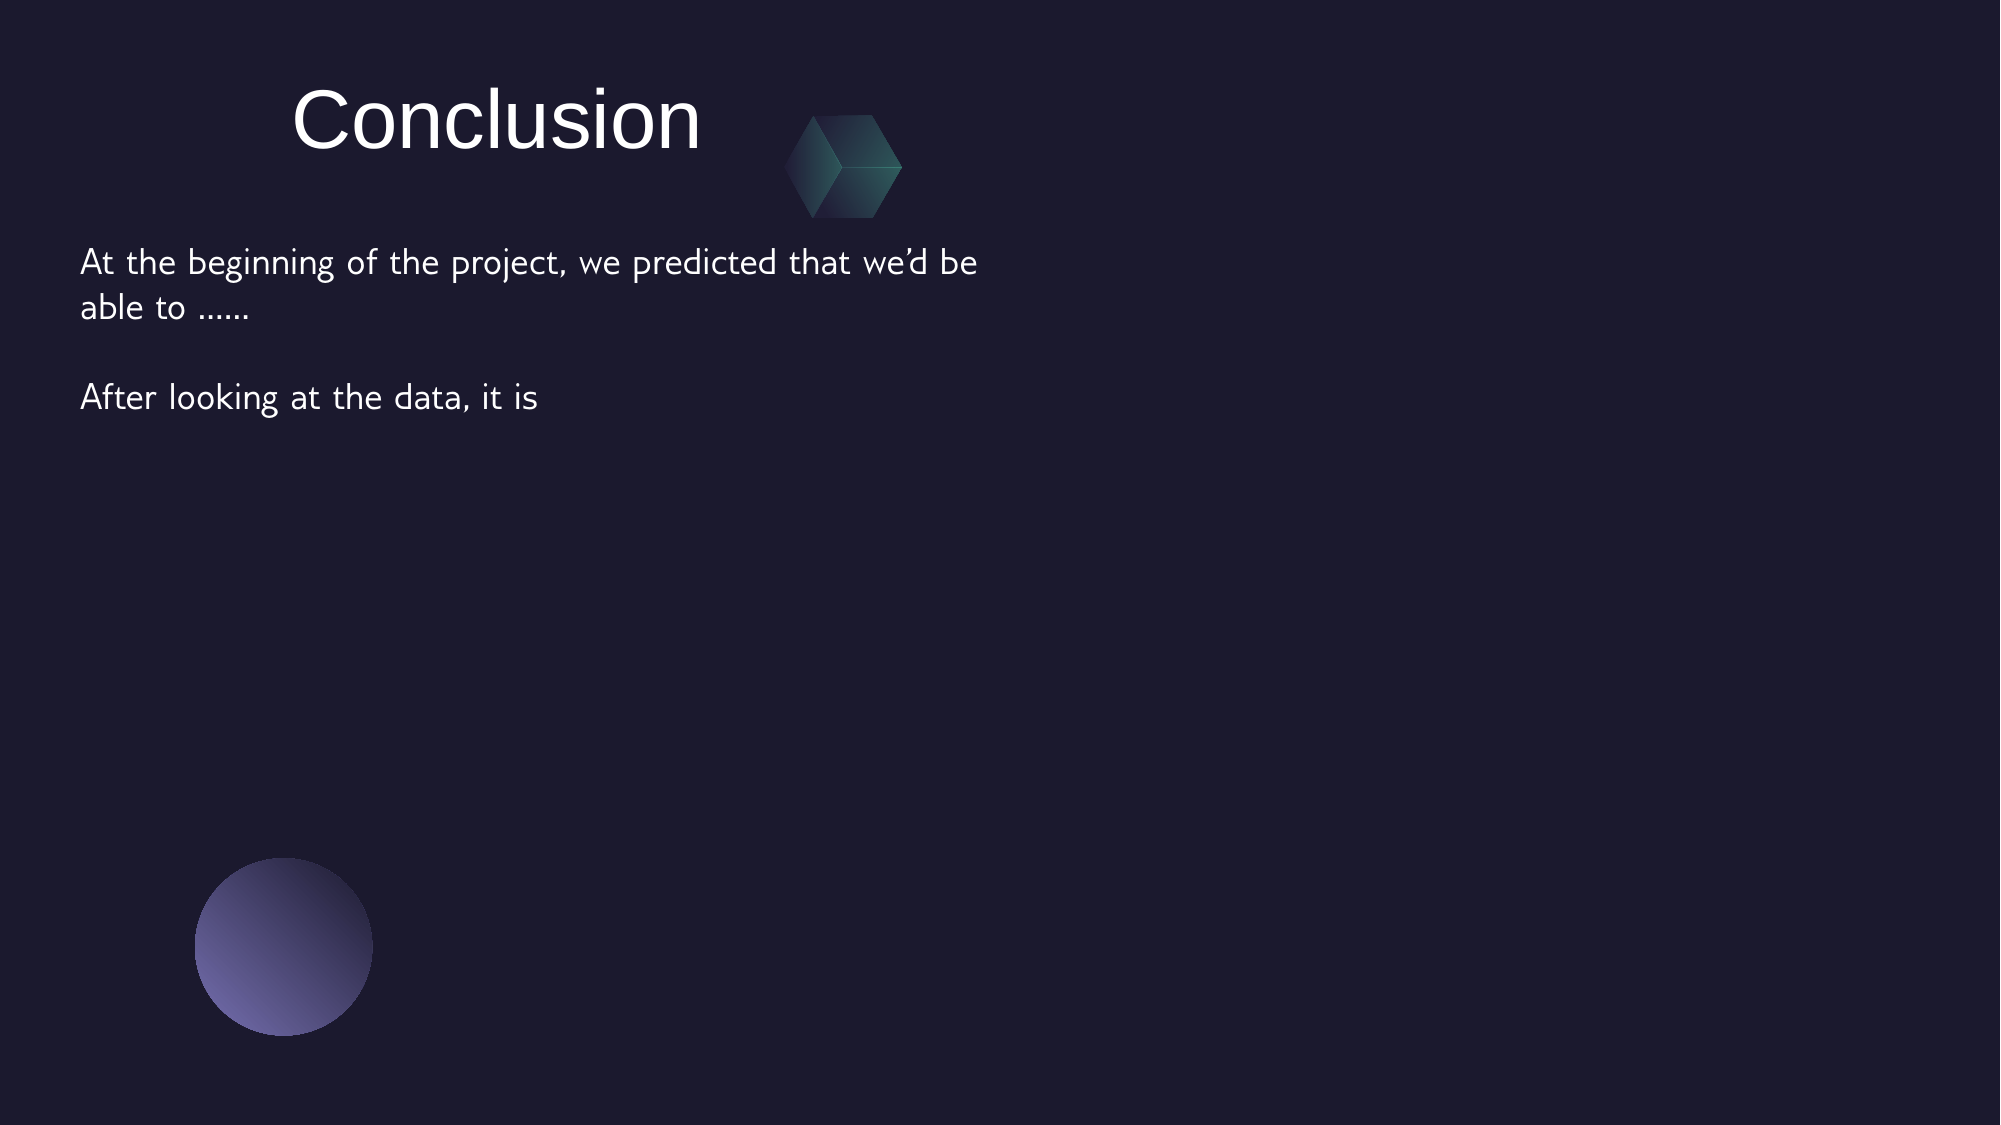

# Conclusion

At the beginning of the project, we predicted that we’d be
able to ……

After looking at the data, it is